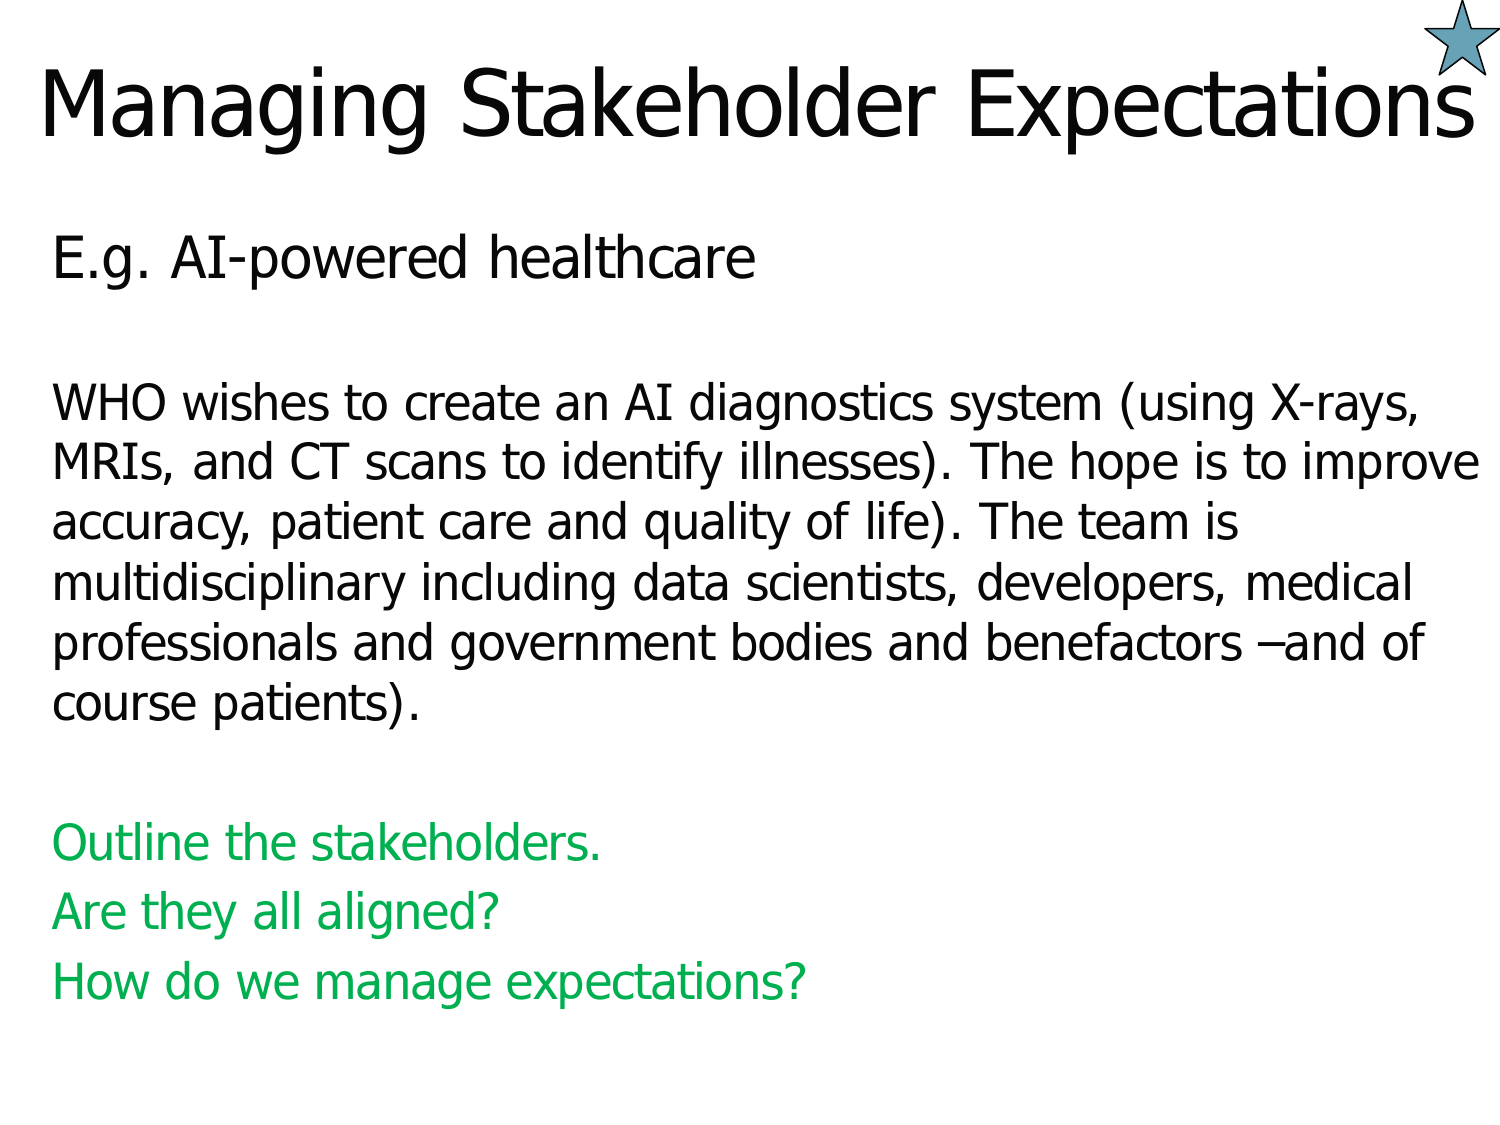

# Managing Stakeholder Expectations
E.g. AI-powered healthcare

WHO wishes to create an AI diagnostics system (using X-rays, MRIs, and CT scans to identify illnesses). The hope is to improve accuracy, patient care and quality of life). The team is multidisciplinary including data scientists, developers, medical professionals and government bodies and benefactors –and of course patients).

Outline the stakeholders.
Are they all aligned?
How do we manage expectations?